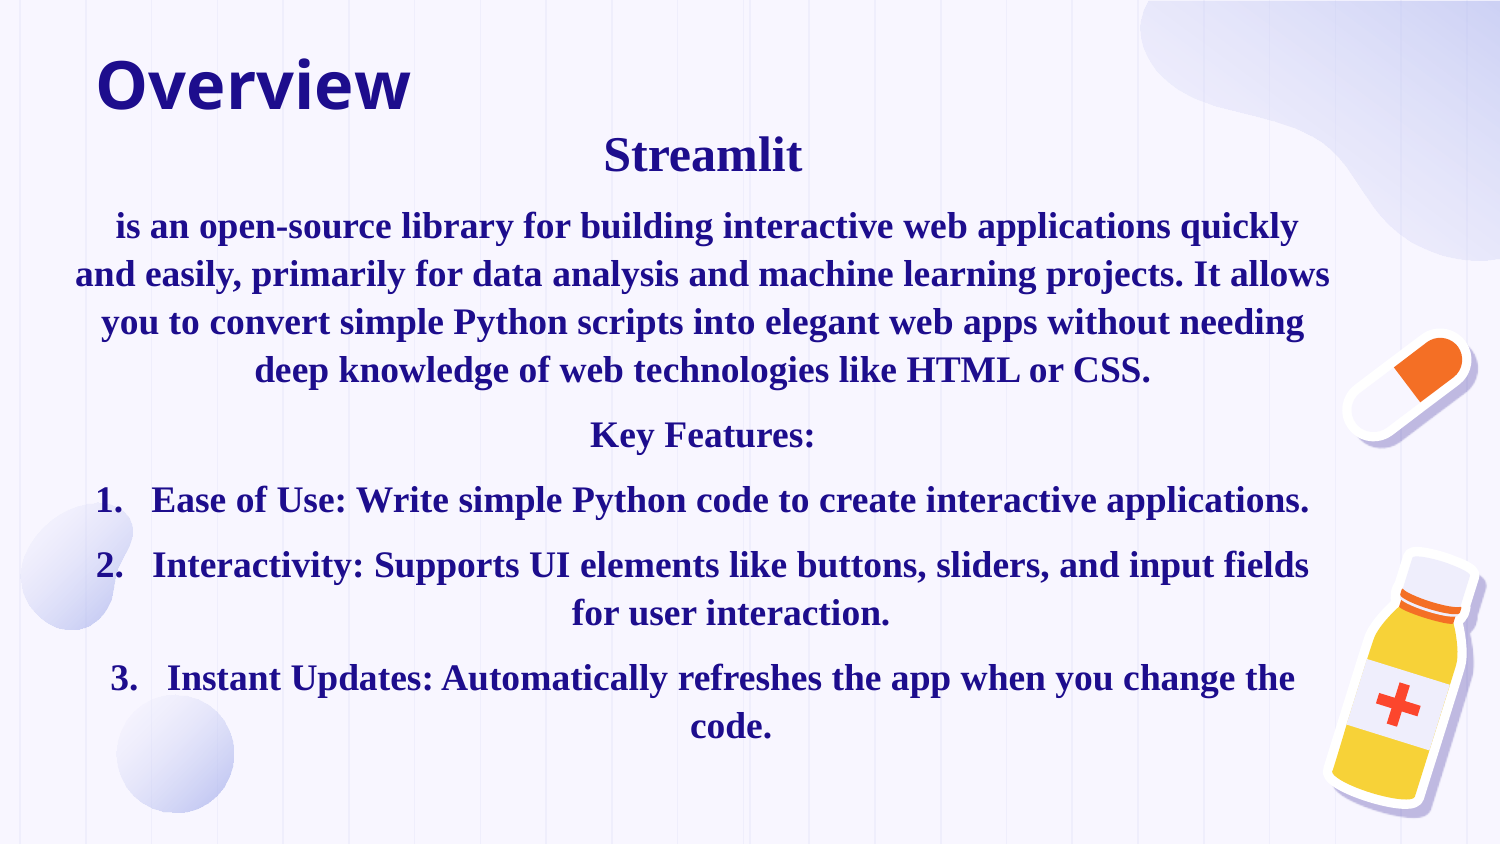

# Overview
Streamlit
 is an open-source library for building interactive web applications quickly and easily, primarily for data analysis and machine learning projects. It allows you to convert simple Python scripts into elegant web apps without needing deep knowledge of web technologies like HTML or CSS.
Key Features:
Ease of Use: Write simple Python code to create interactive applications.
Interactivity: Supports UI elements like buttons, sliders, and input fields for user interaction.
Instant Updates: Automatically refreshes the app when you change the code.